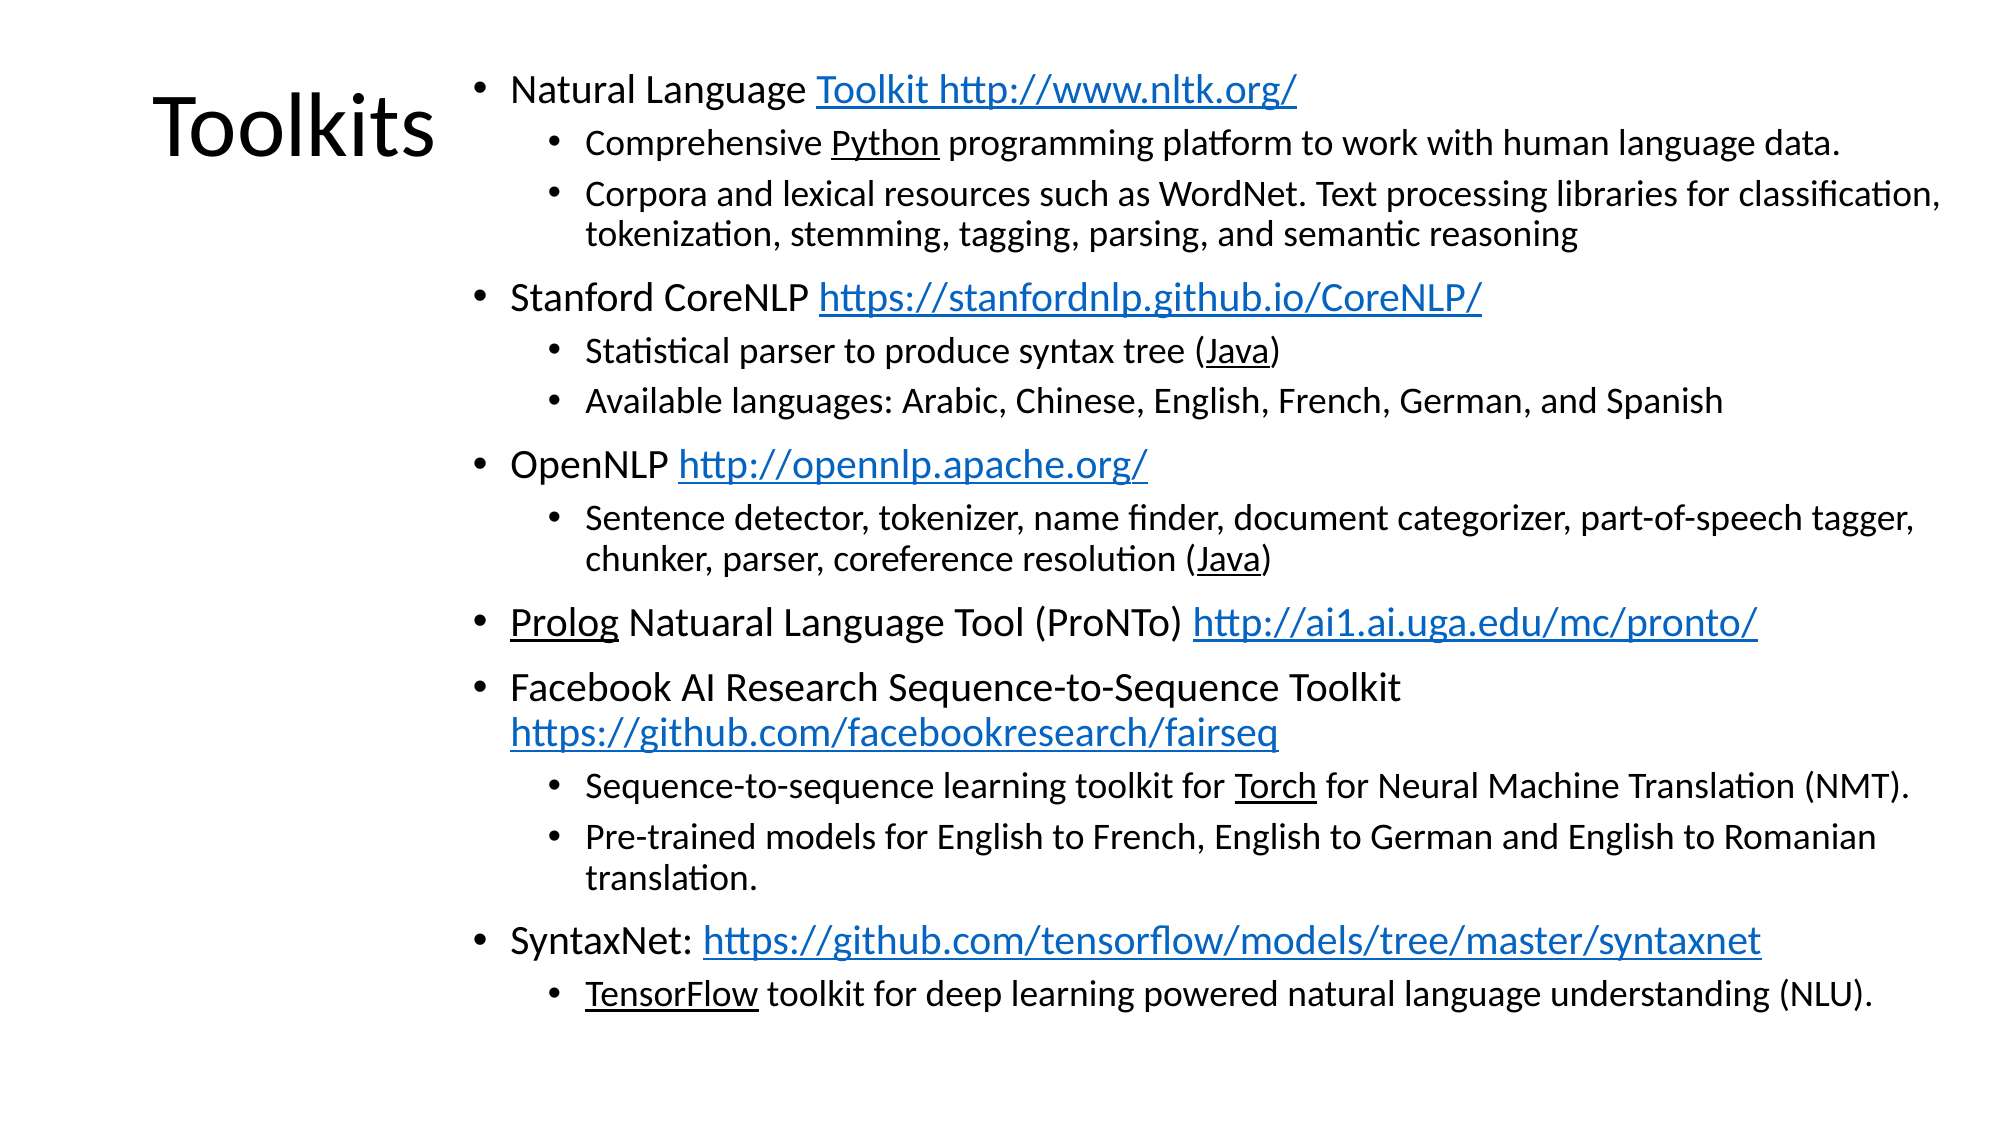

# Toolkits
Natural Language Toolkit http://www.nltk.org/
Comprehensive Python programming platform to work with human language data.
Corpora and lexical resources such as WordNet. Text processing libraries for classification, tokenization, stemming, tagging, parsing, and semantic reasoning
Stanford CoreNLP https://stanfordnlp.github.io/CoreNLP/
Statistical parser to produce syntax tree (Java)
Available languages: Arabic, Chinese, English, French, German, and Spanish
OpenNLP http://opennlp.apache.org/
Sentence detector, tokenizer, name finder, document categorizer, part-of-speech tagger, chunker, parser, coreference resolution (Java)
Prolog Natuaral Language Tool (ProNTo) http://ai1.ai.uga.edu/mc/pronto/
Facebook AI Research Sequence-to-Sequence Toolkit https://github.com/facebookresearch/fairseq
Sequence-to-sequence learning toolkit for Torch for Neural Machine Translation (NMT).
Pre-trained models for English to French, English to German and English to Romanian translation.
SyntaxNet: https://github.com/tensorflow/models/tree/master/syntaxnet
TensorFlow toolkit for deep learning powered natural language understanding (NLU).